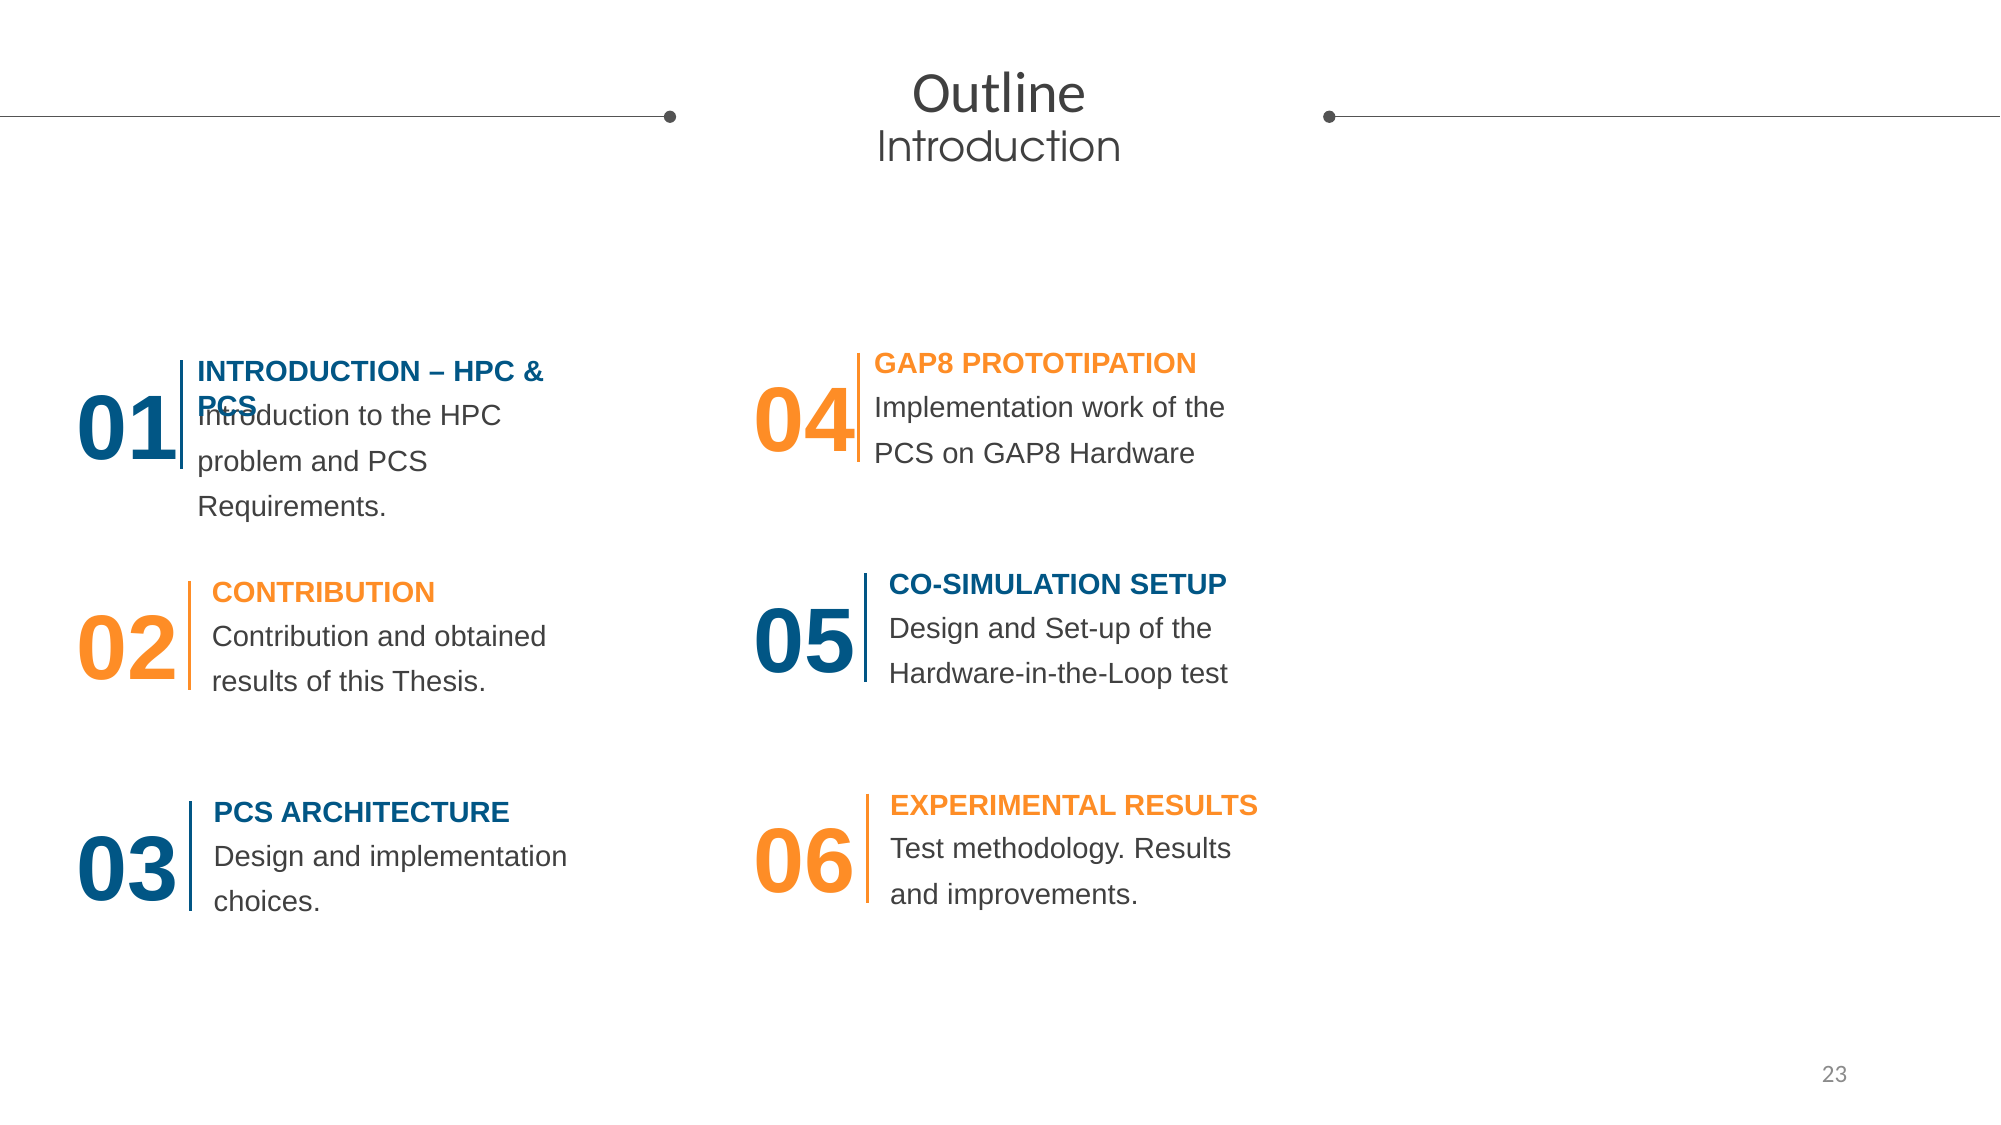

Outline
Introduction

GAP8 PROTOTIPATION
Implementation work of the PCS on GAP8 Hardware
04
CO-SIMULATION SETUP
Design and Set-up of the Hardware-in-the-Loop test
05
EXPERIMENTAL RESULTS
Test methodology. Results and improvements.
06
INTRODUCTION – HPC & PCS
Introduction to the HPC problem and PCS Requirements.
01
CONTRIBUTION
Contribution and obtained results of this Thesis.
02
PCS ARCHITECTURE
Design and implementation choices.
03

23